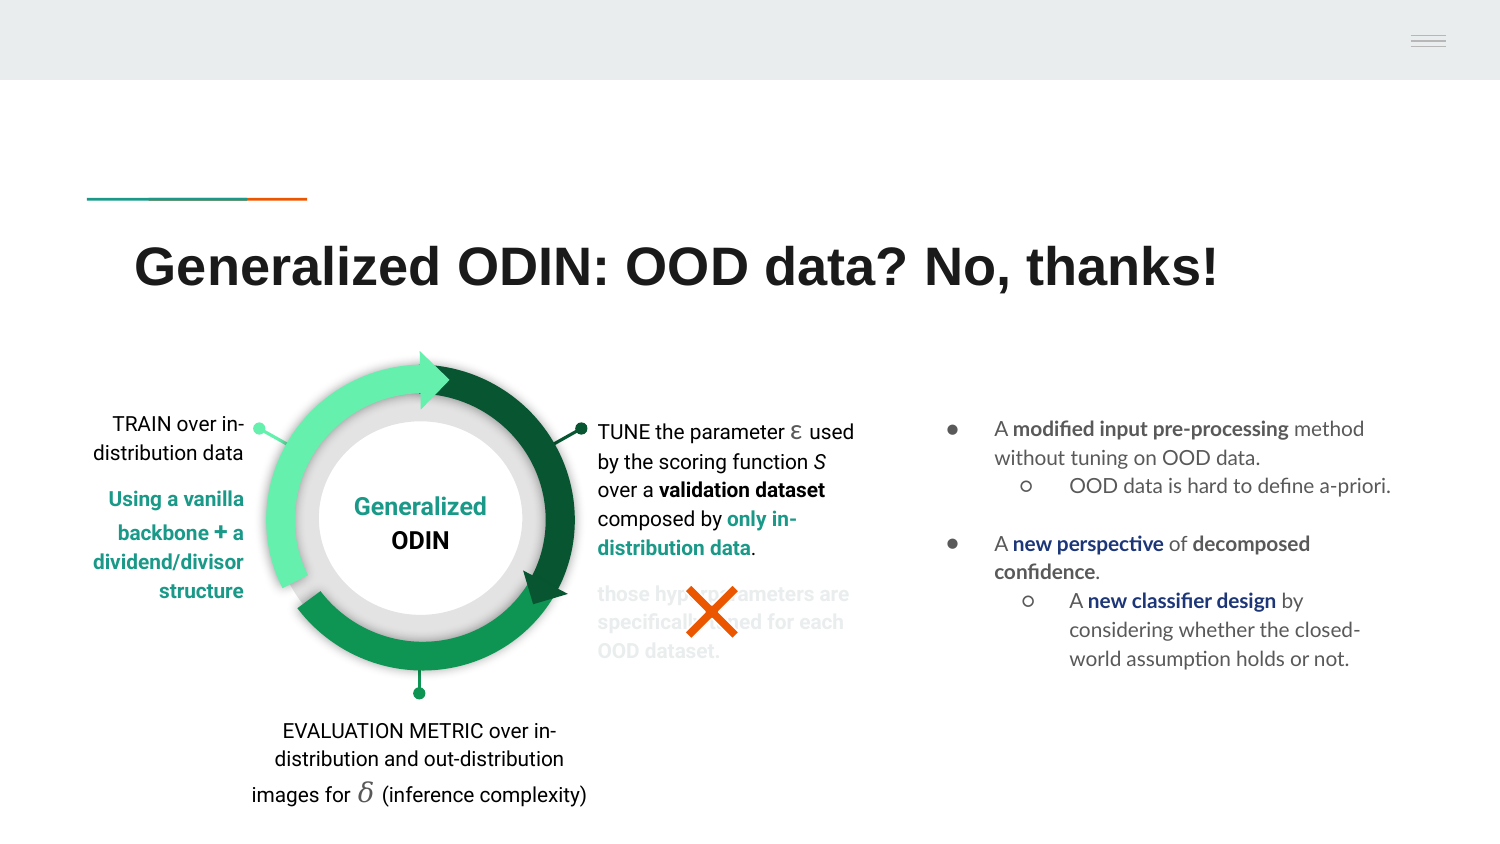

# Generalized ODIN: OOD data? No, thanks!

TUNE the parameter ε used by the scoring function S over a validation dataset composed by only in-distribution data.

those hyperparameters are specifically tuned for each OOD dataset.
TRAIN over in-distribution data

Using a vanilla backbone + a dividend/divisor structure
A modified input pre-processing method without tuning on OOD data.
OOD data is hard to define a-priori.
A new perspective of decomposed confidence.
A new classifier design by considering whether the closed-world assumption holds or not.
Generalized ODIN

EVALUATION METRIC over in-distribution and out-distribution images for 𝛿 (inference complexity)